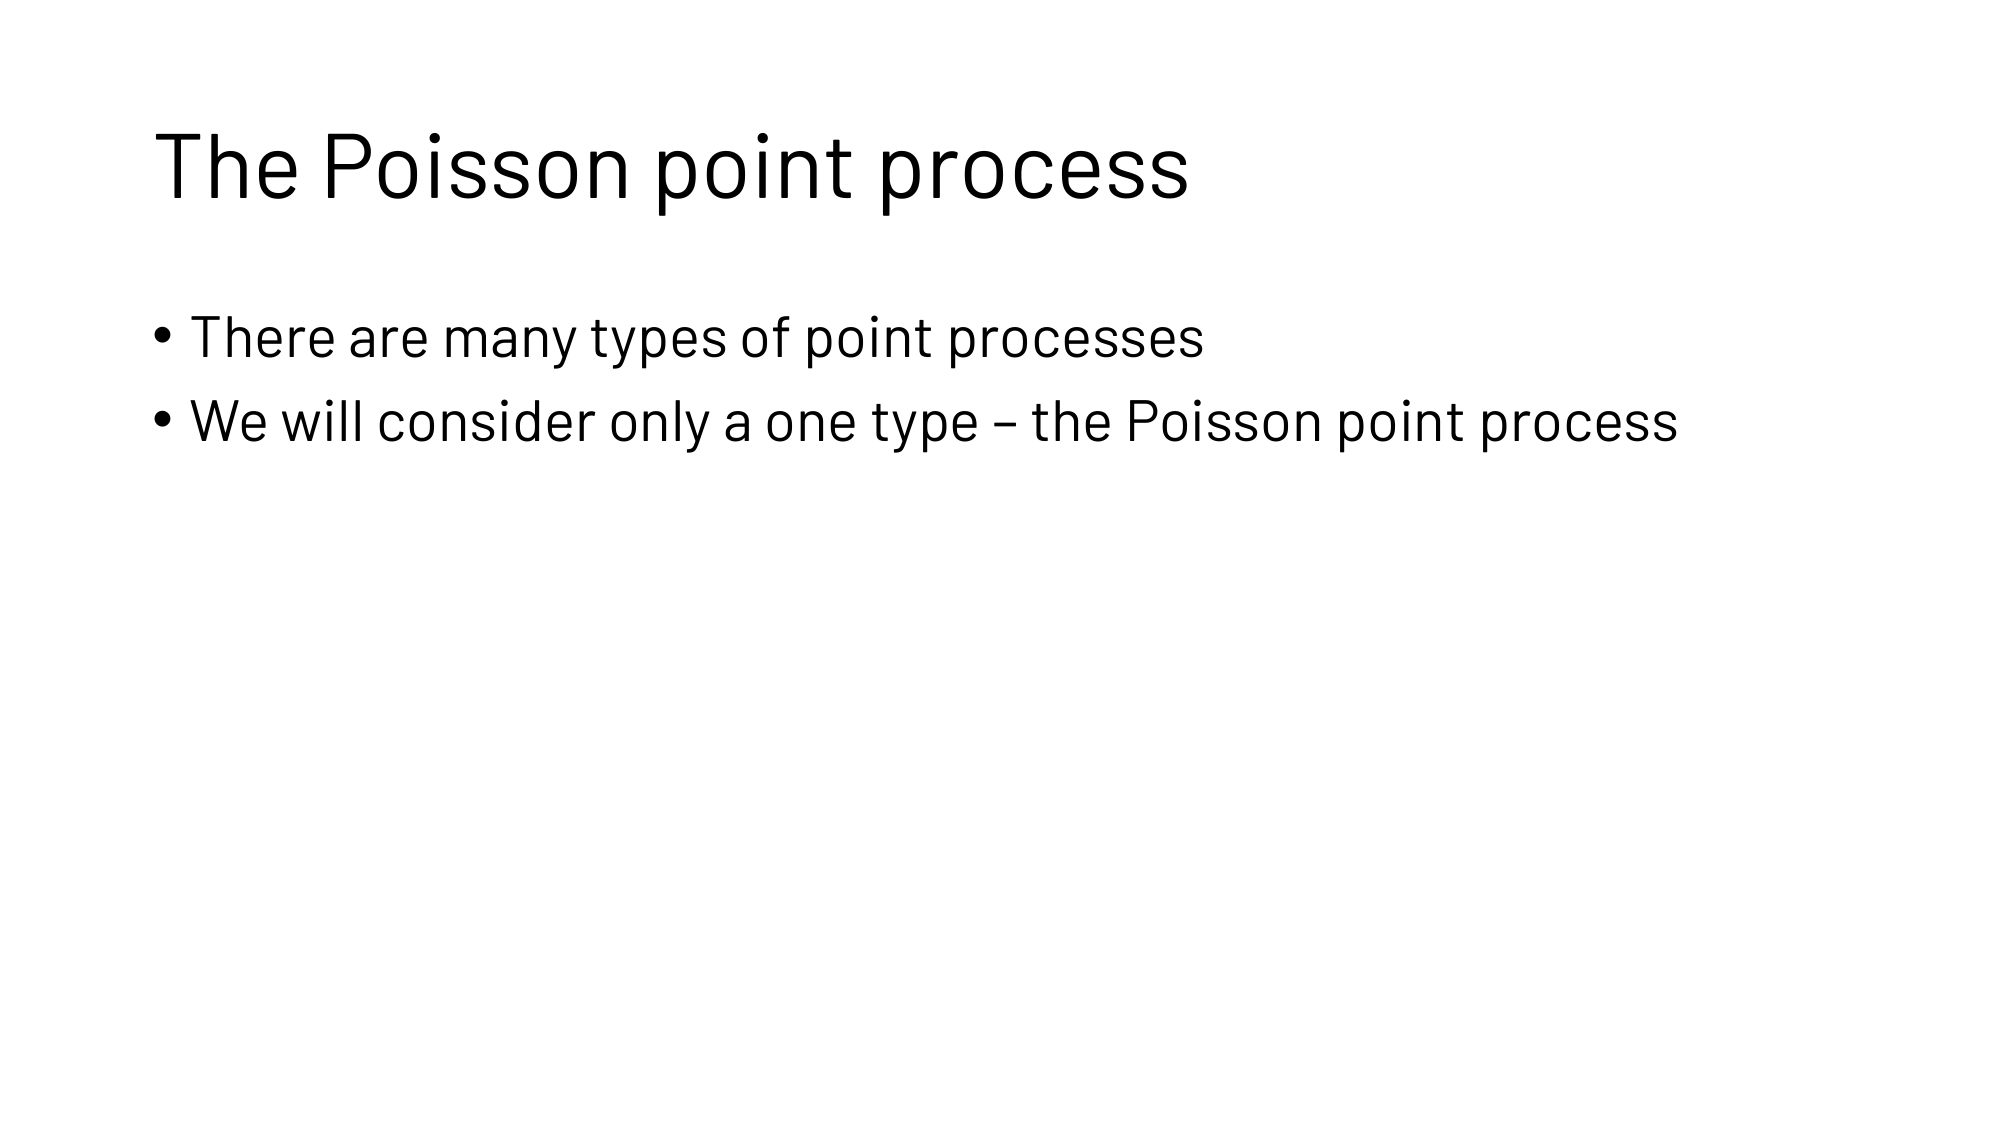

# The Poisson point process
There are many types of point processes
We will consider only a one type – the Poisson point process